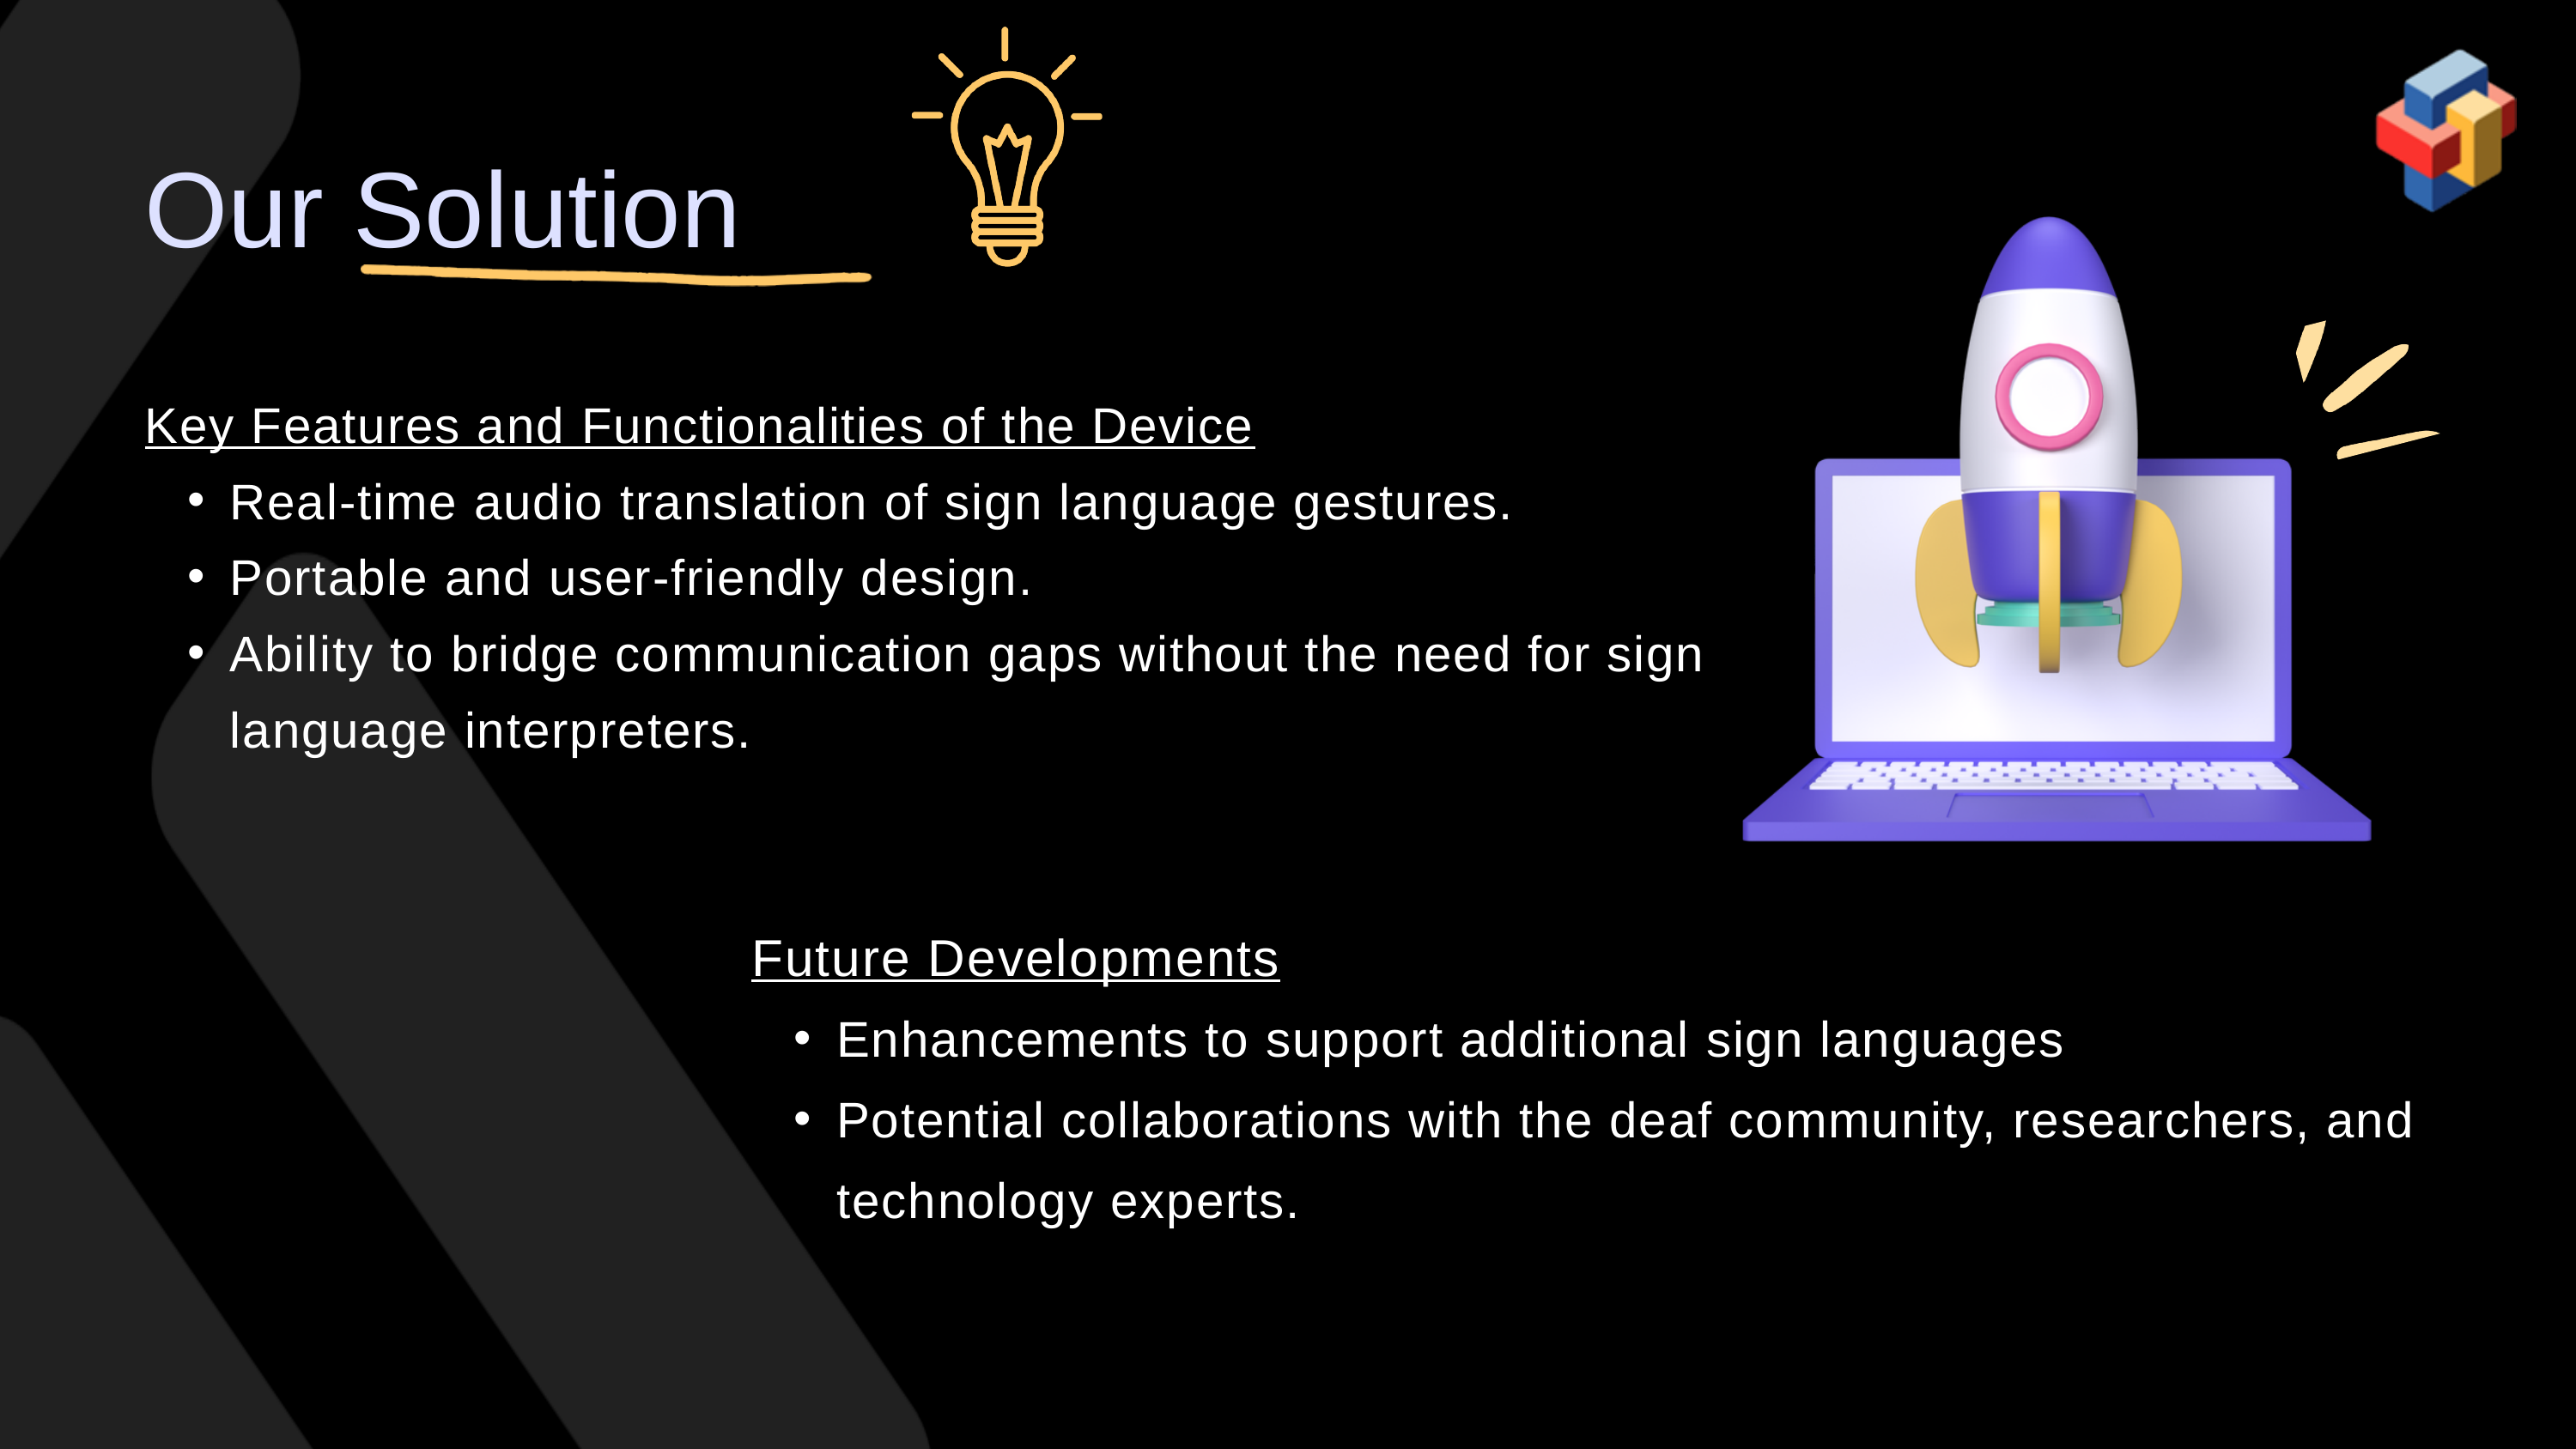

Our Solution

Key Features and Functionalities of the Device
Real-time audio translation of sign language gestures.
Portable and user-friendly design.
Ability to bridge communication gaps without the need for sign language interpreters.

Future Developments
Enhancements to support additional sign languages
Potential collaborations with the deaf community, researchers, and technology experts.